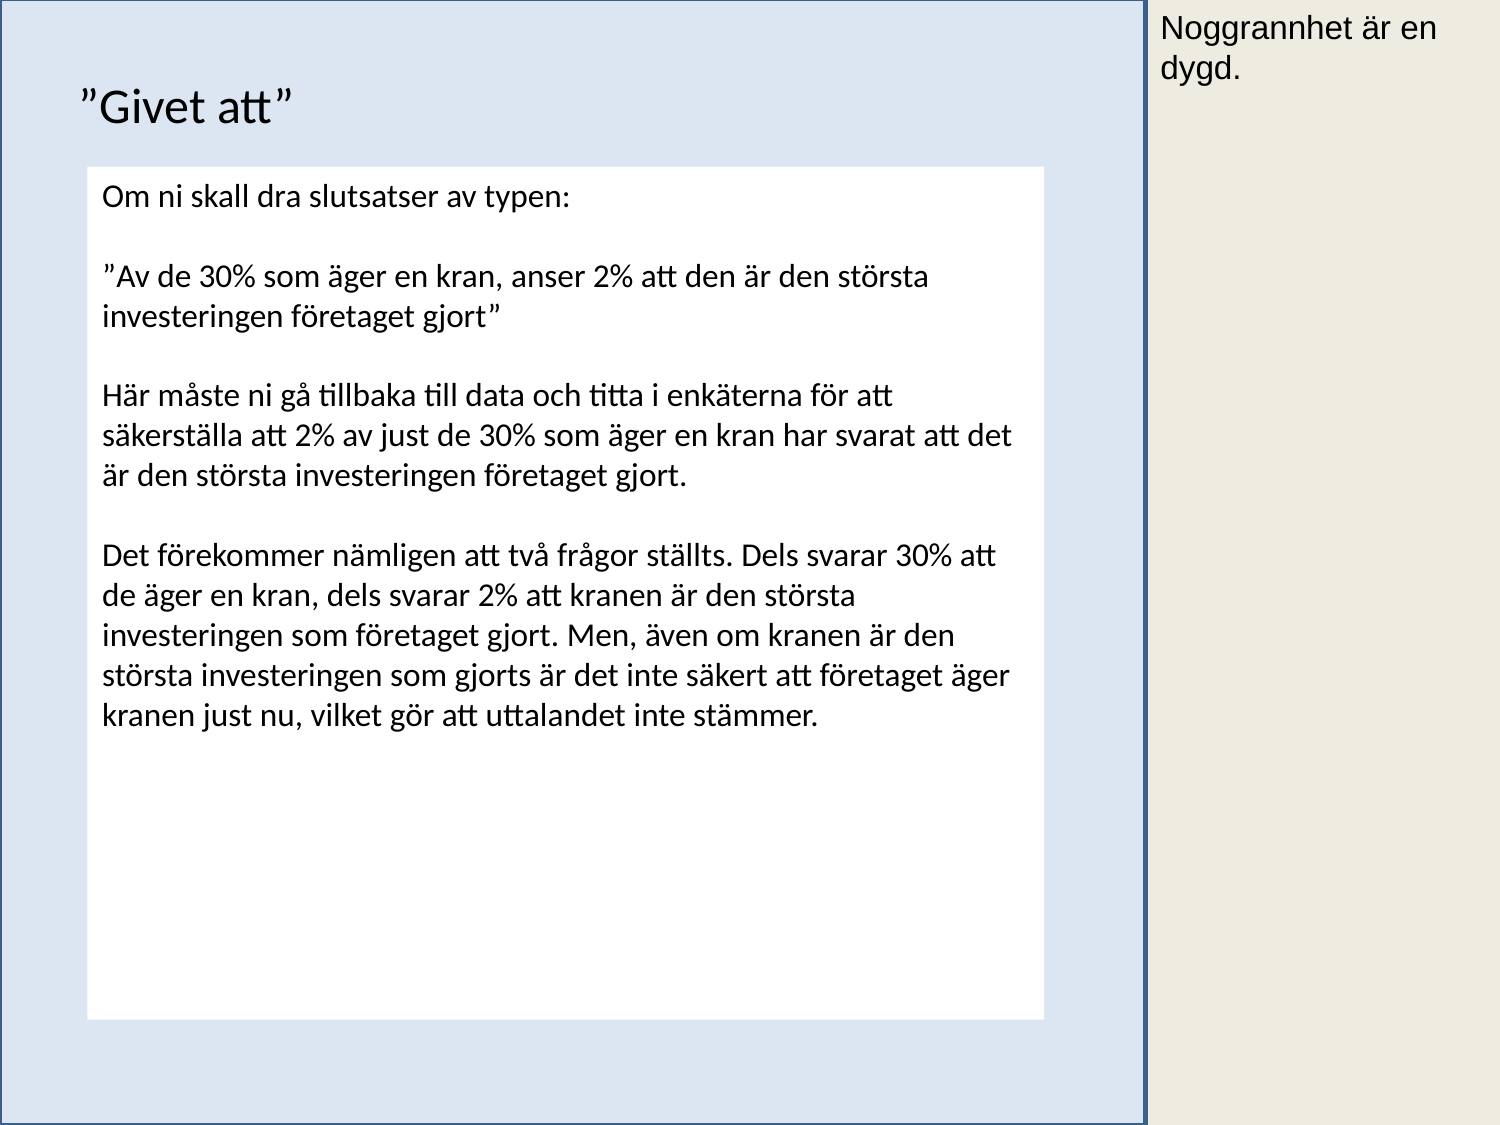

Noggrannhet är en dygd.

”Givet att”
Om ni skall dra slutsatser av typen:

”Av de 30% som äger en kran, anser 2% att den är den största investeringen företaget gjort”

Här måste ni gå tillbaka till data och titta i enkäterna för att säkerställa att 2% av just de 30% som äger en kran har svarat att det är den största investeringen företaget gjort.

Det förekommer nämligen att två frågor ställts. Dels svarar 30% att de äger en kran, dels svarar 2% att kranen är den största investeringen som företaget gjort. Men, även om kranen är den största investeringen som gjorts är det inte säkert att företaget äger kranen just nu, vilket gör att uttalandet inte stämmer.